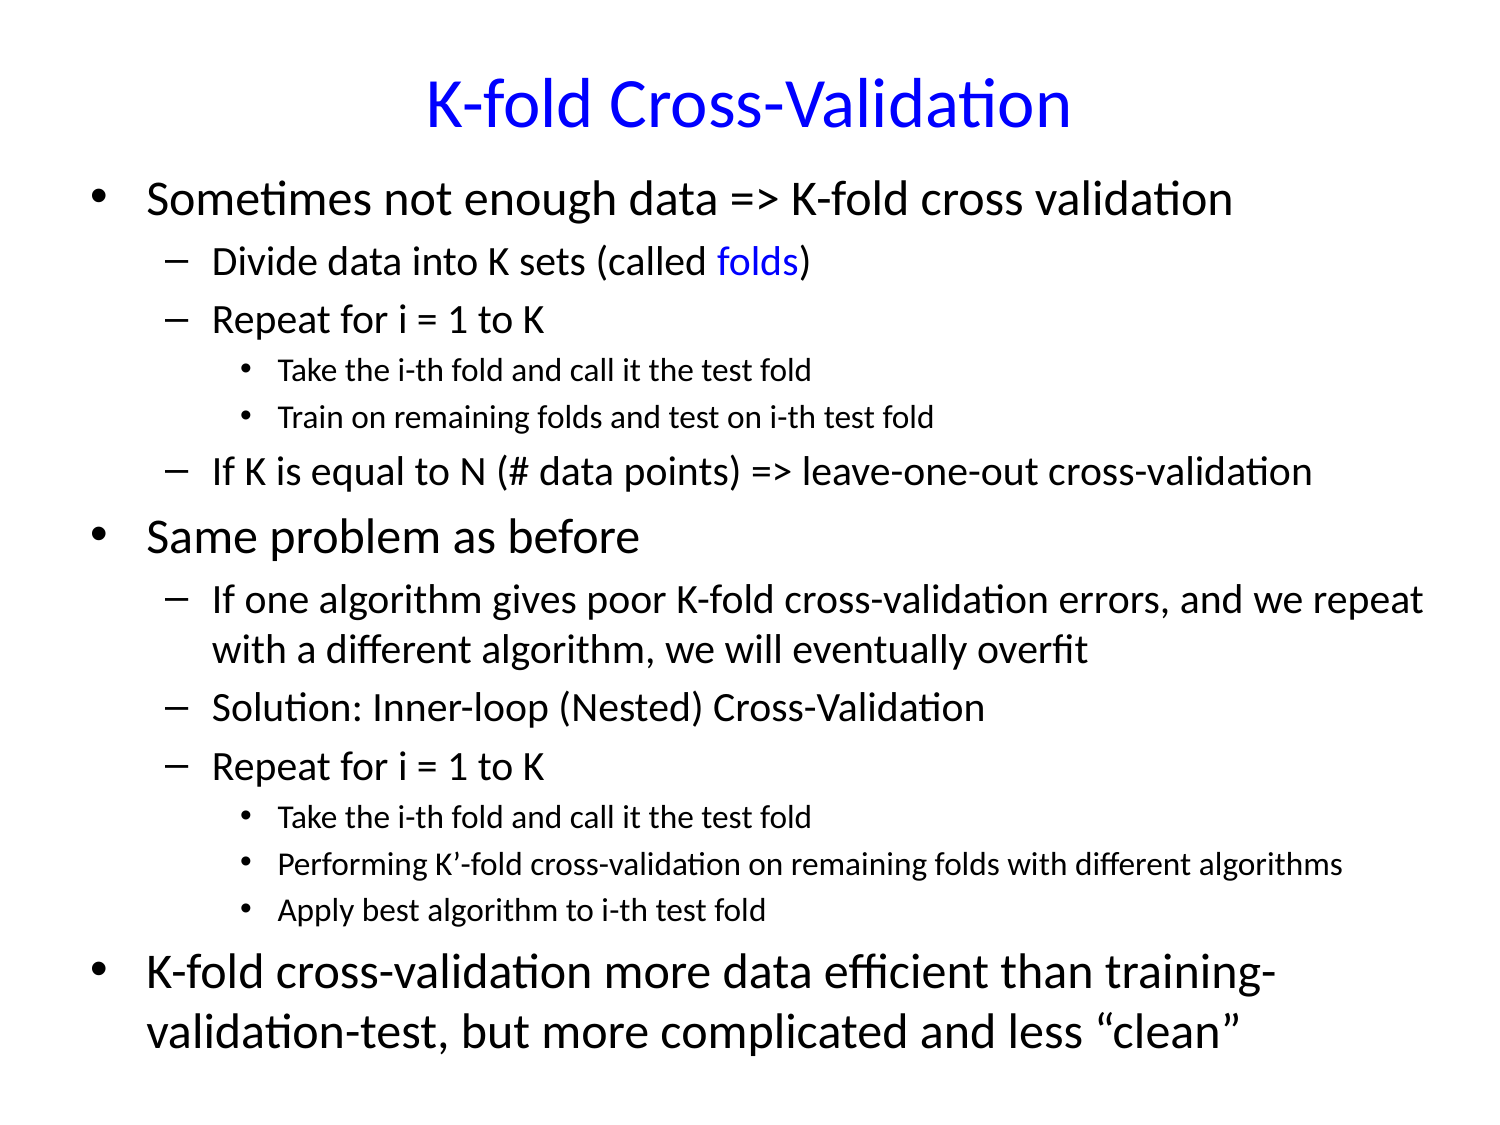

# K-fold Cross-Validation
Sometimes not enough data => K-fold cross validation
Divide data into K sets (called folds)
Repeat for i = 1 to K
Take the i-th fold and call it the test fold
Train on remaining folds and test on i-th test fold
If K is equal to N (# data points) => leave-one-out cross-validation
Same problem as before
If one algorithm gives poor K-fold cross-validation errors, and we repeat with a different algorithm, we will eventually overfit
Solution: Inner-loop (Nested) Cross-Validation
Repeat for i = 1 to K
Take the i-th fold and call it the test fold
Performing K’-fold cross-validation on remaining folds with different algorithms
Apply best algorithm to i-th test fold
K-fold cross-validation more data efficient than training-validation-test, but more complicated and less “clean”